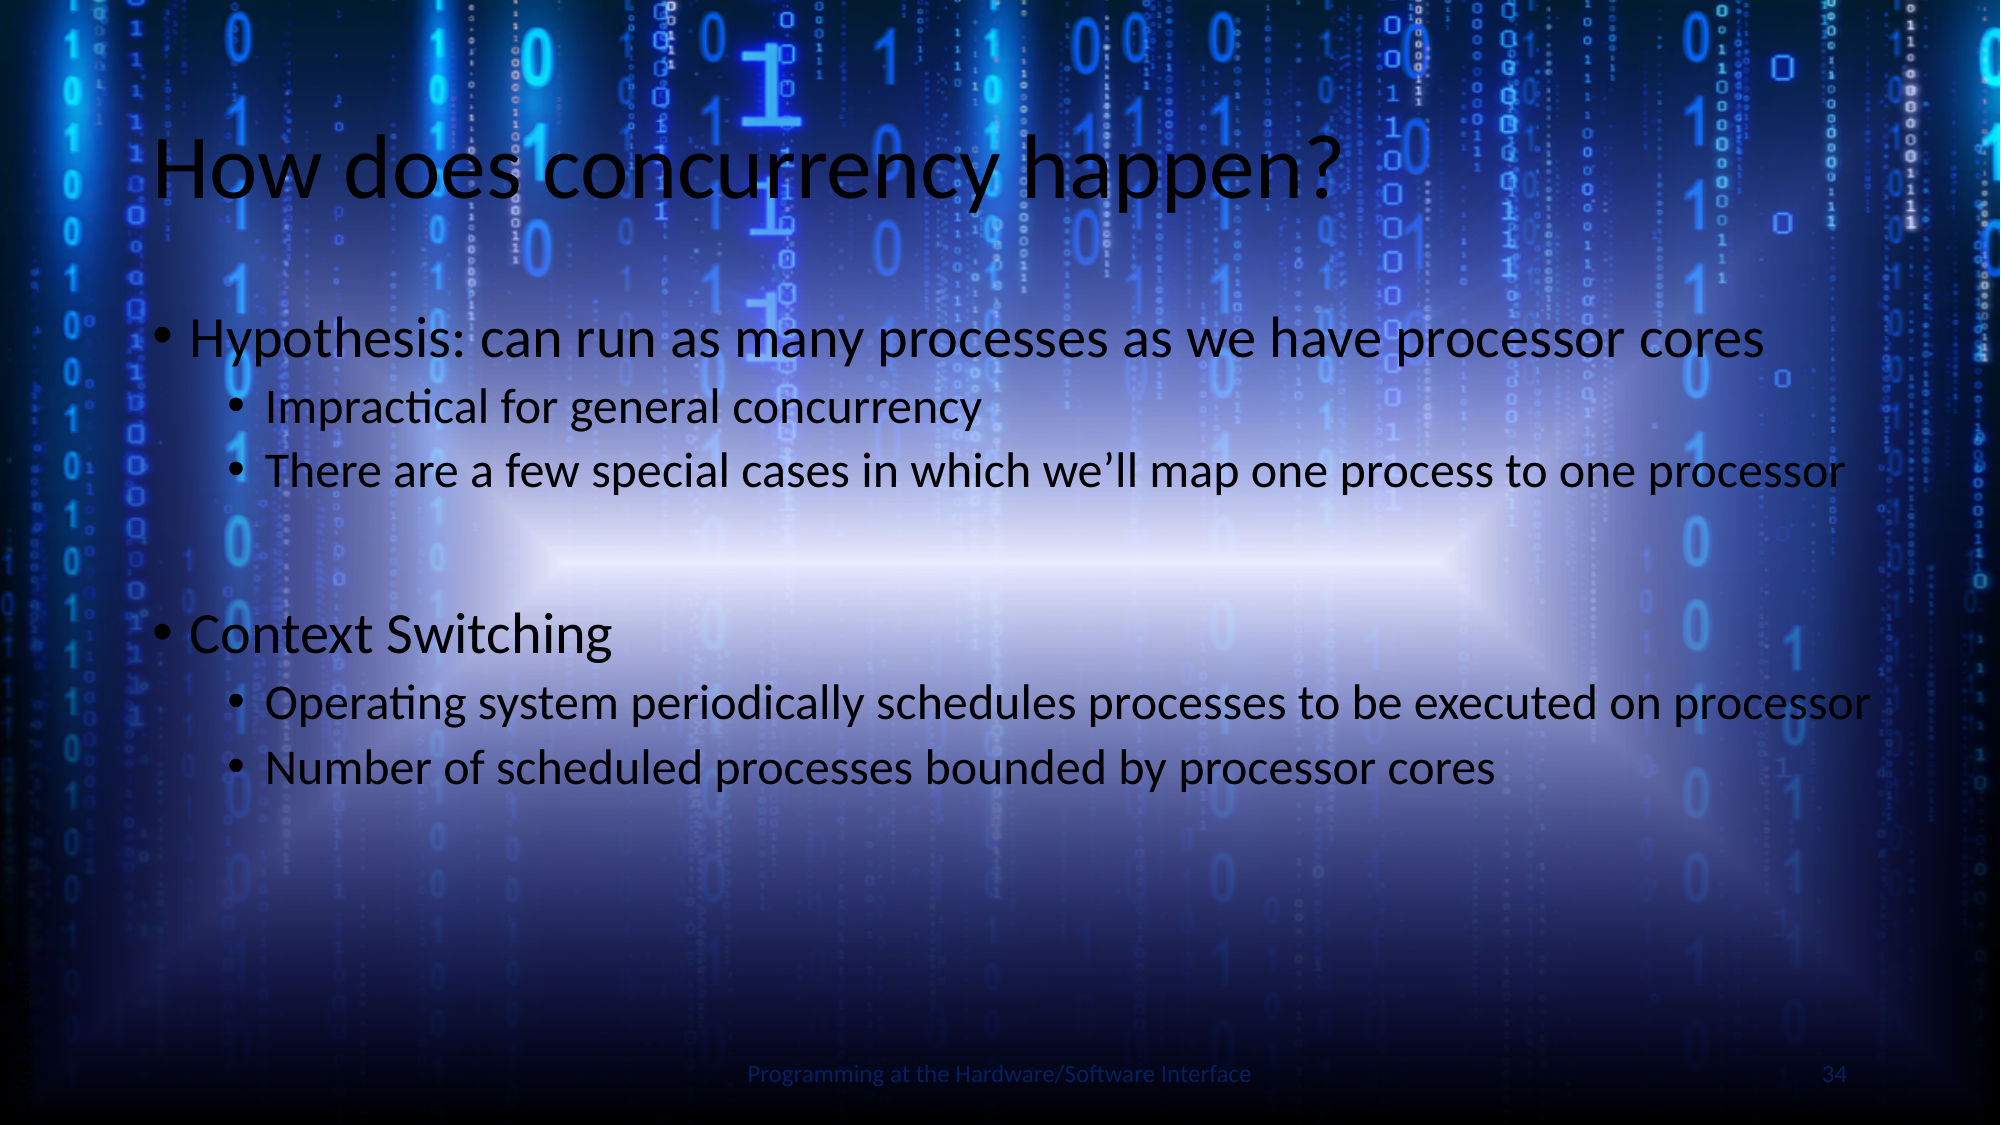

# How does concurrency happen?
Hypothesis: can run as many processes as we have processor cores
Impractical for general concurrency
There are a few special cases in which we’ll map one process to one processor

Context Switching
Operating system periodically schedules processes to be executed on processor
Number of scheduled processes bounded by processor cores

Slide by Bohn
Programming at the Hardware/Software Interface
34